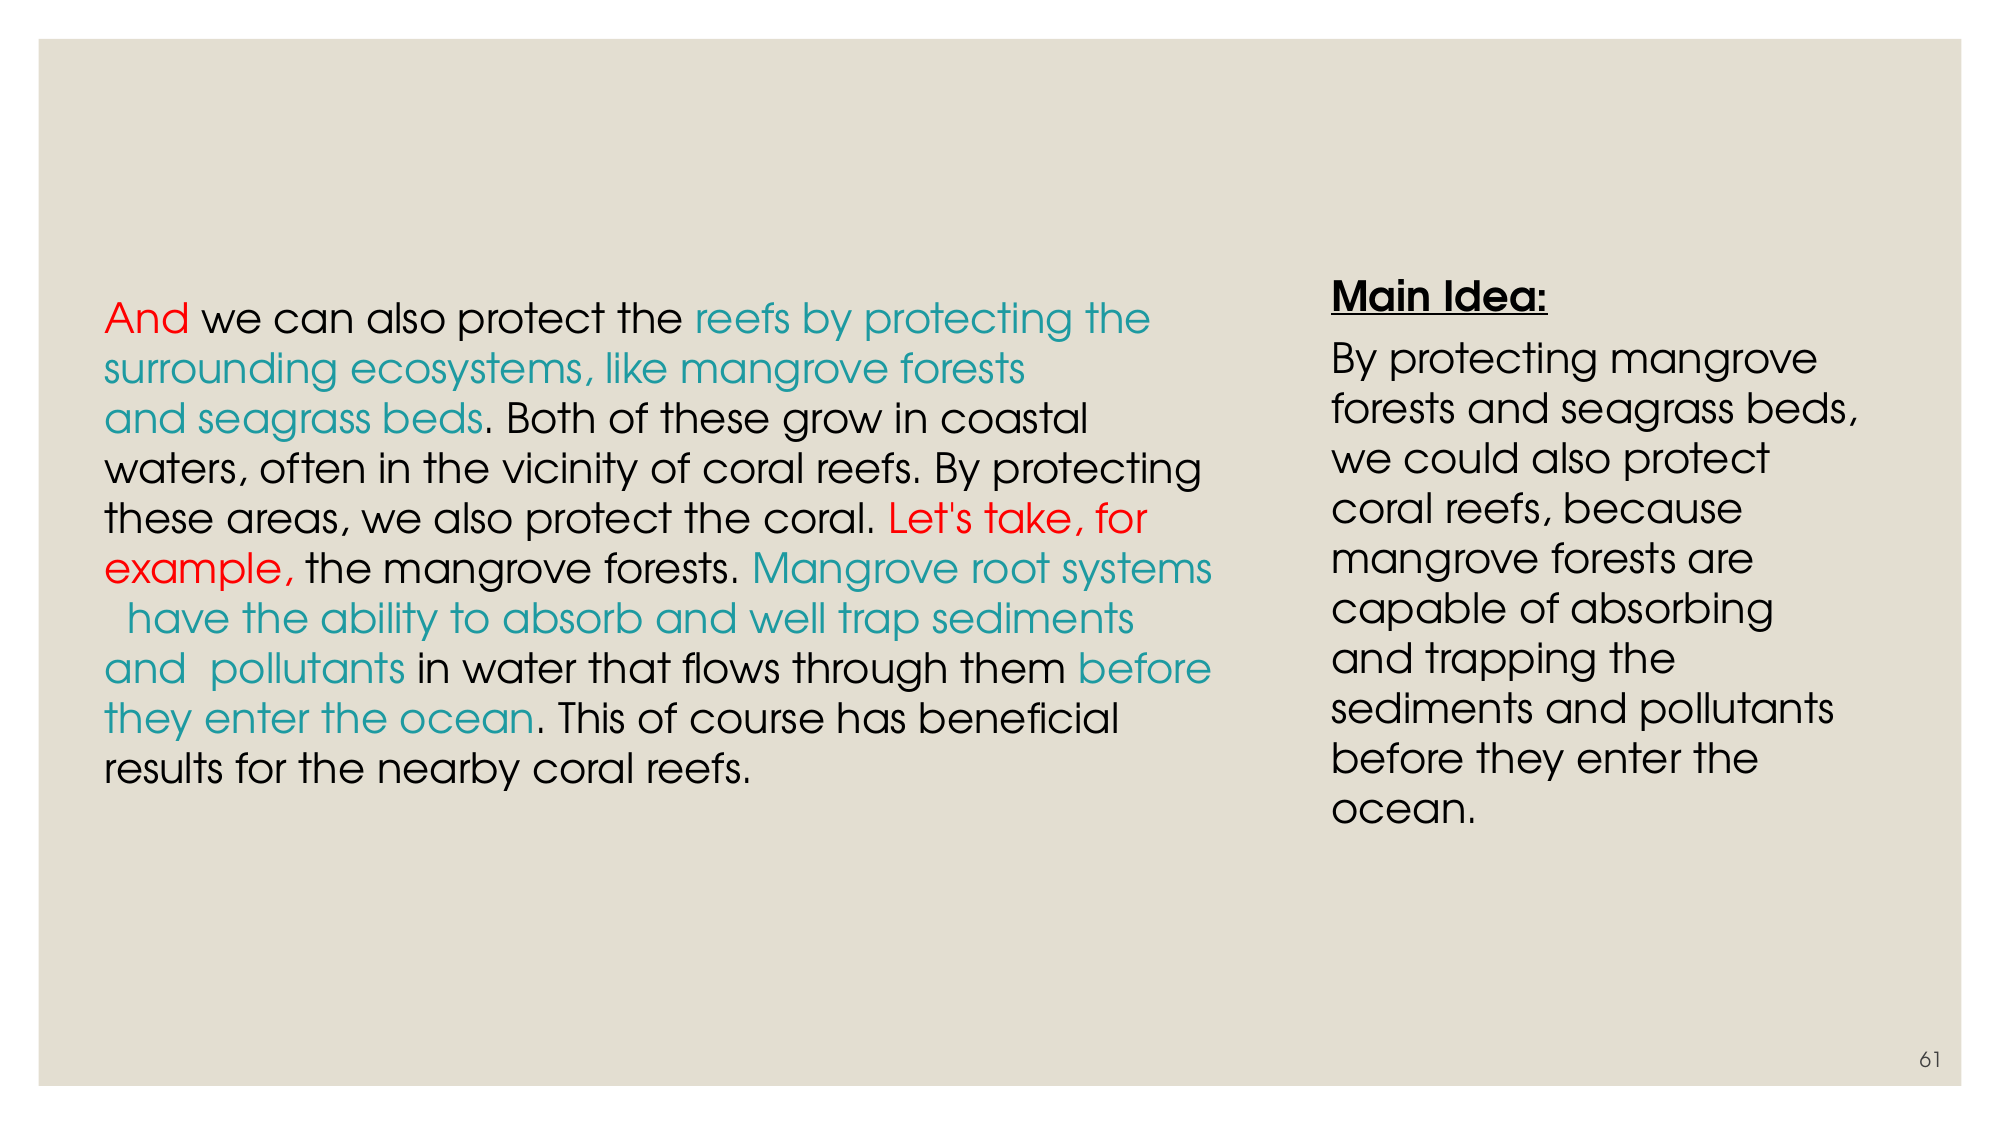

Main Idea:
By protecting mangrove forests and seagrass beds, we could also protect coral reefs, because mangrove forests are capable of absorbing and trapping the sediments and pollutants before they enter the ocean.
And we can also protect the reefs by protecting the surrounding ecosystems, like mangrove forests and seagrass beds. Both of these grow in coastal waters, often in the vicinity of coral reefs. By protecting these areas, we also protect the coral. Let's take, for example, the mangrove forests. Mangrove root systems    have the ability to absorb and well trap sediments and  pollutants in water that flows through them before they enter the ocean. This of course has beneficial results for the nearby coral reefs.
61